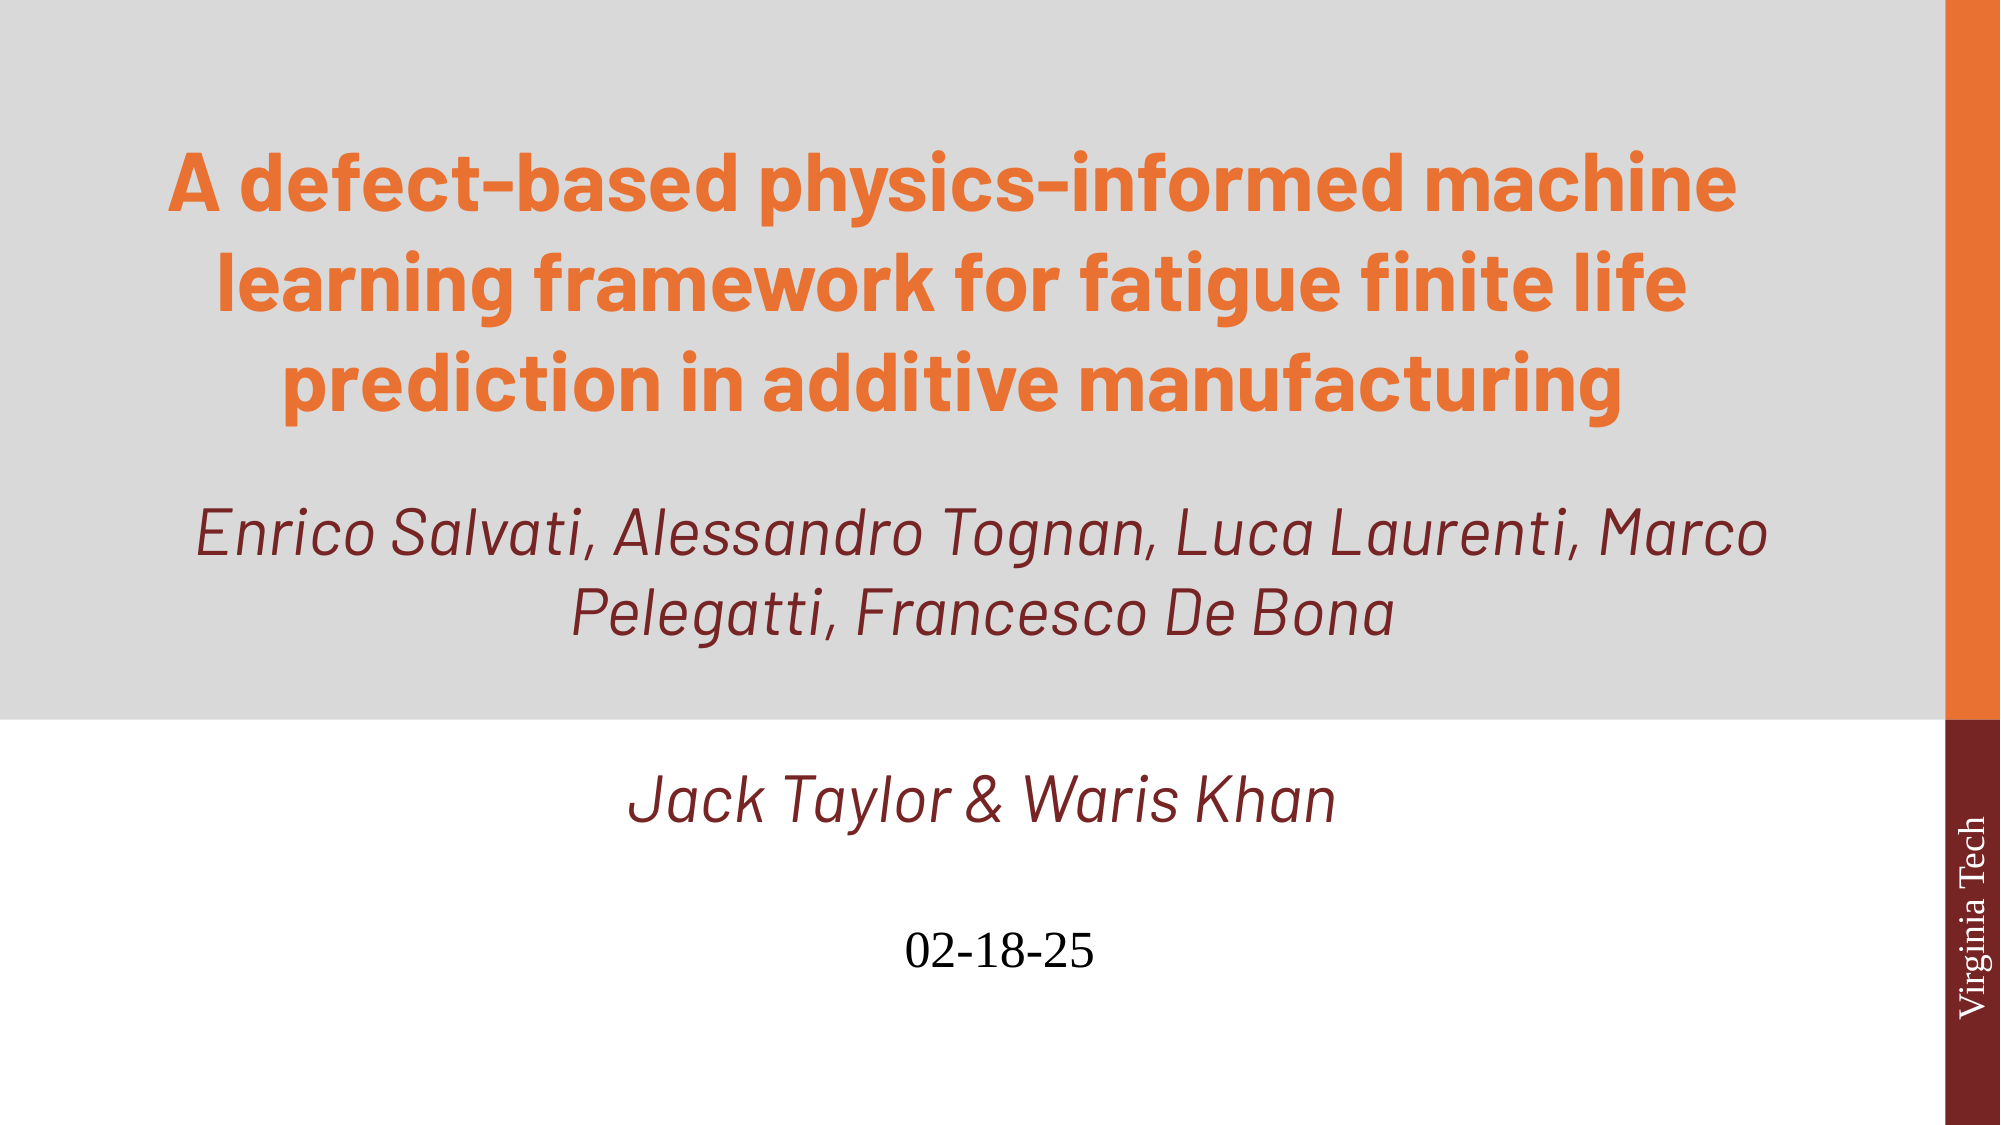

A defect-based physics-informed machine learning framework for fatigue finite life prediction in additive manufacturing
Enrico Salvati, Alessandro Tognan, Luca Laurenti, Marco Pelegatti, Francesco De Bona
Jack Taylor & Waris Khan
02-18-25